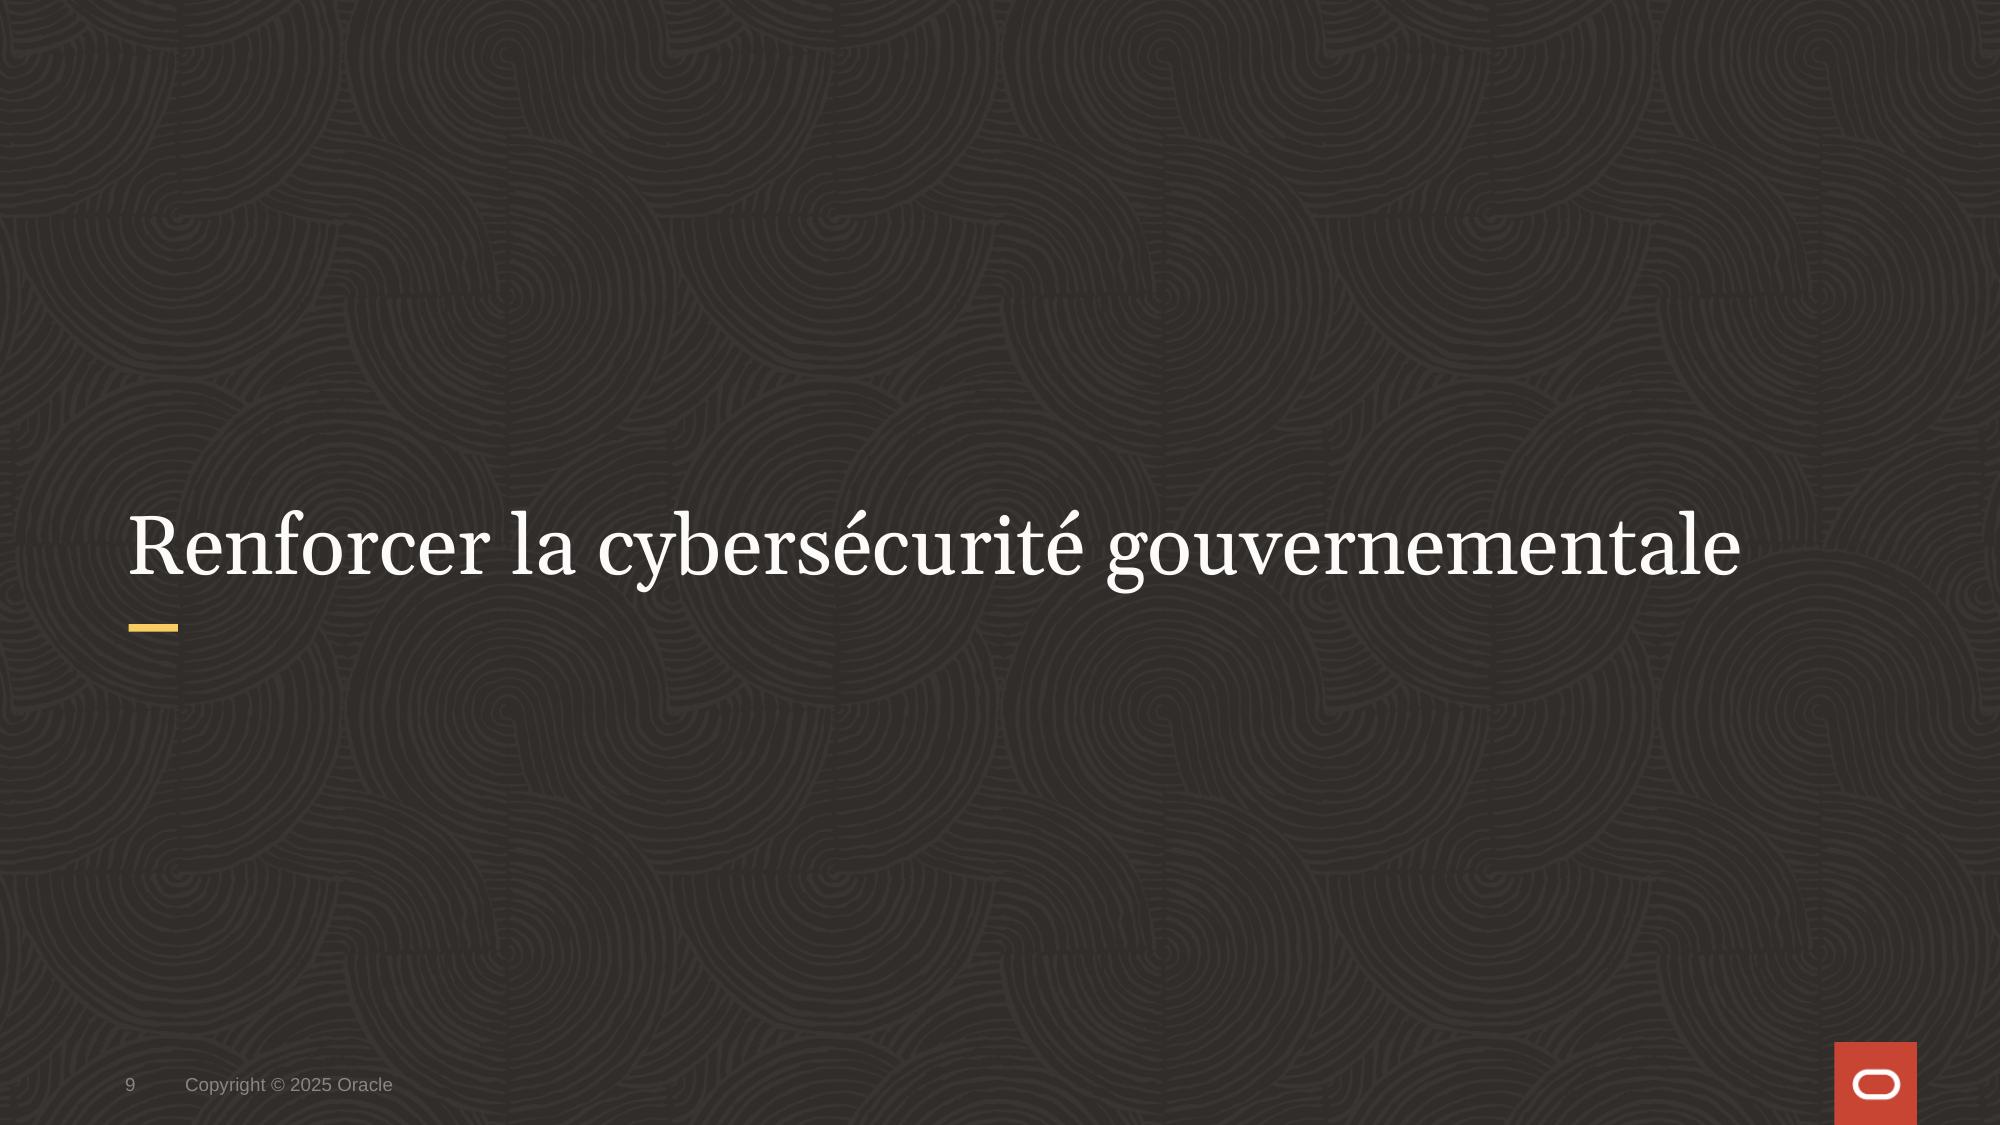

# Renforcer la cybersécurité gouvernementale

9
Copyright © 2025 Oracle